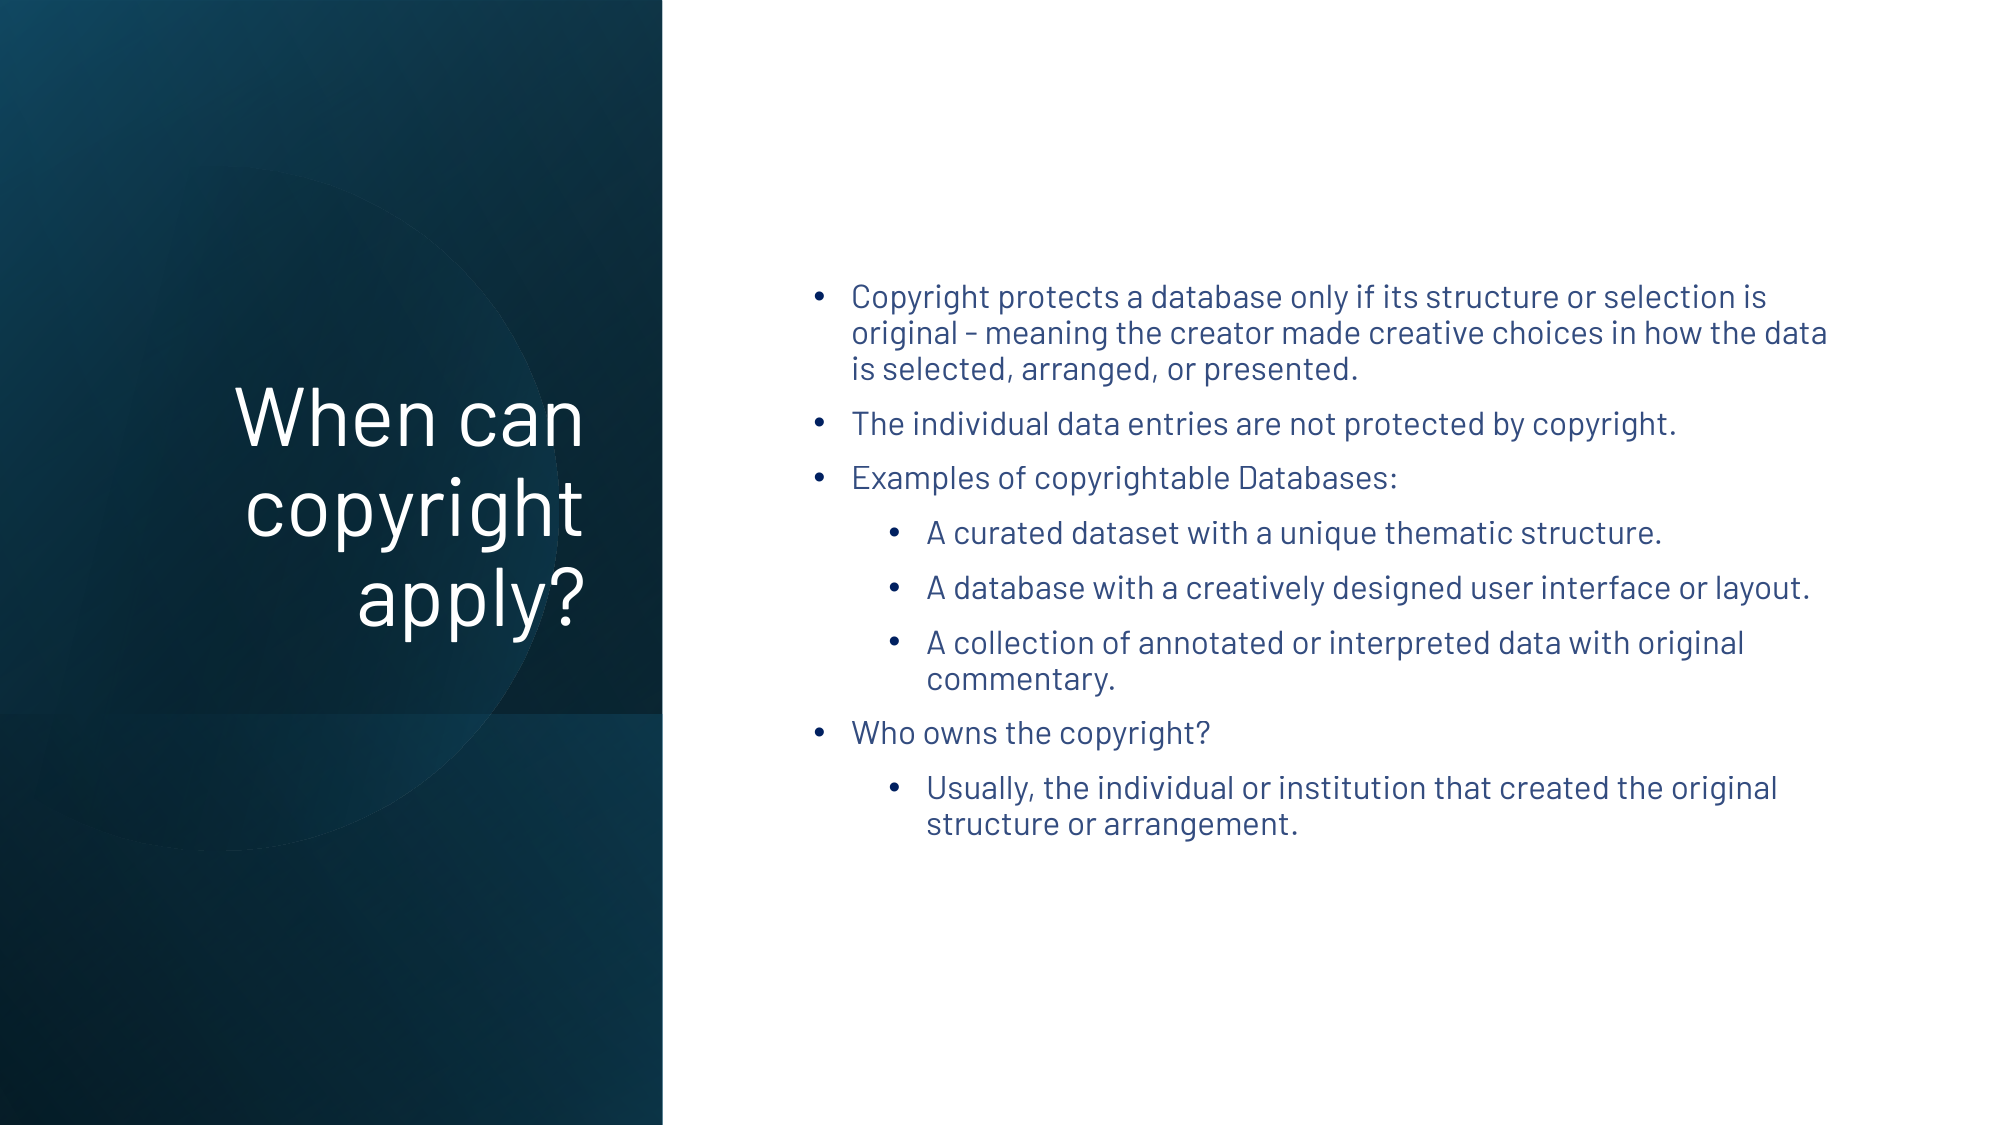

When can copyright apply?
Copyright protects a database only if its structure or selection is original - meaning the creator made creative choices in how the data is selected, arranged, or presented.
The individual data entries are not protected by copyright.
Examples of copyrightable Databases:
A curated dataset with a unique thematic structure.
A database with a creatively designed user interface or layout.
A collection of annotated or interpreted data with original commentary.
Who owns the copyright?
Usually, the individual or institution that created the original structure or arrangement.